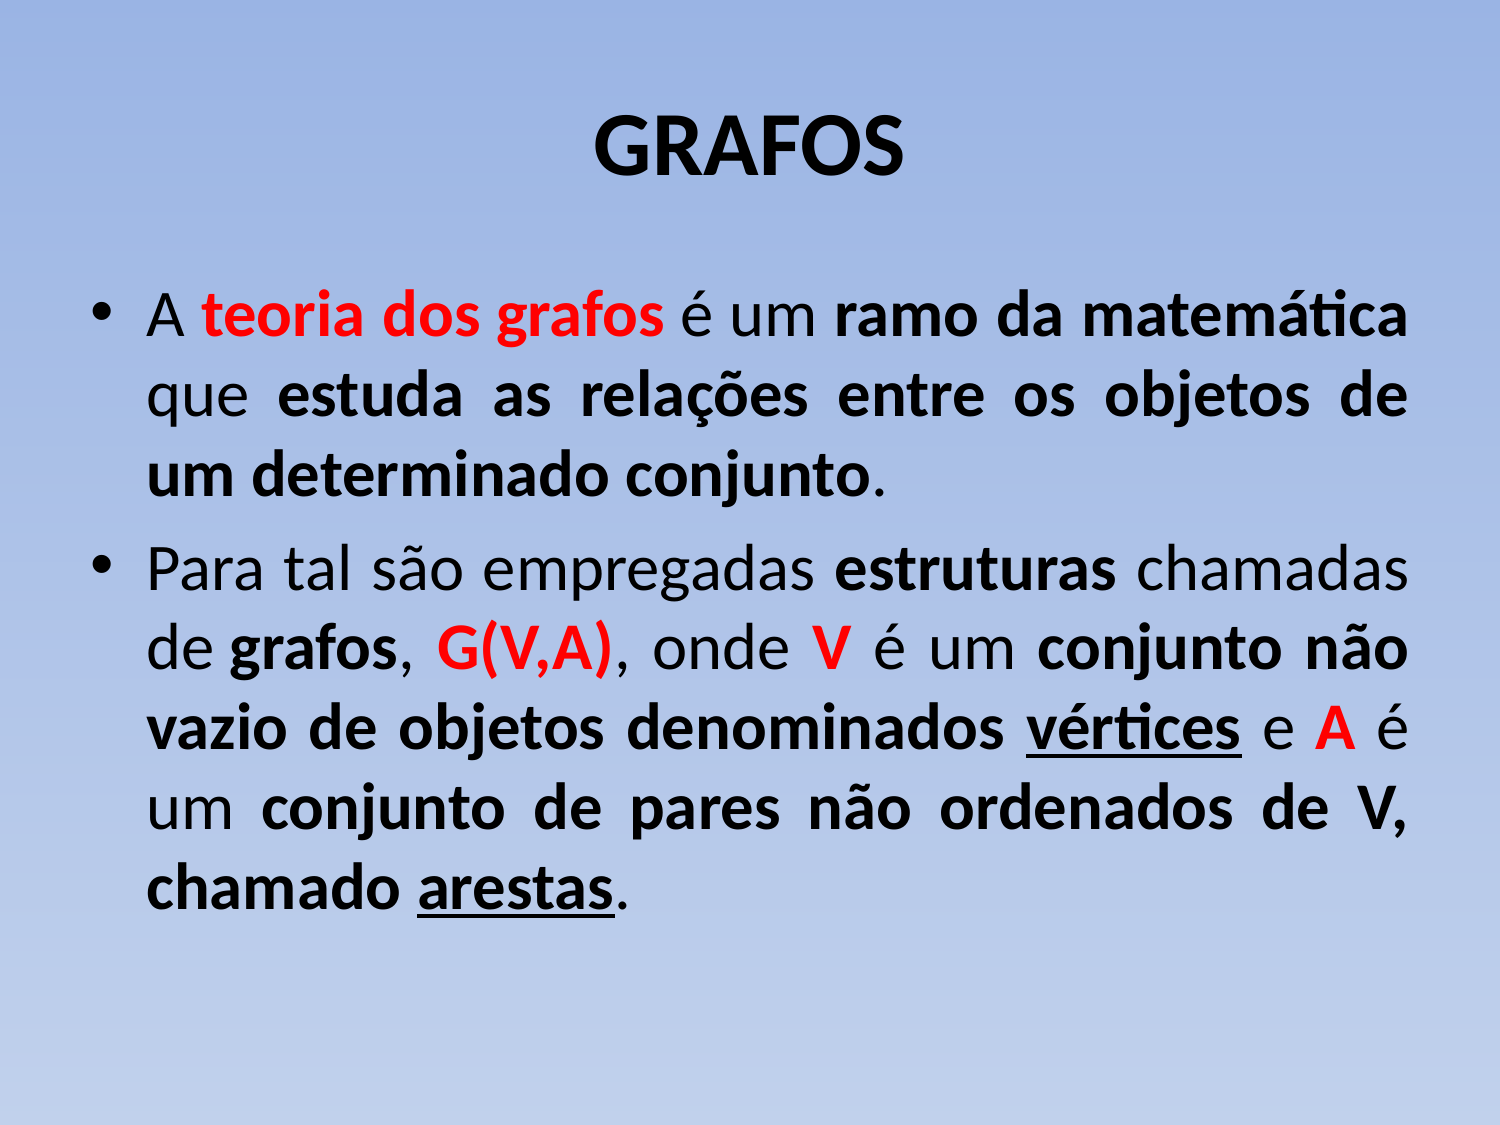

# GRAFOS
A teoria dos grafos é um ramo da matemática que estuda as relações entre os objetos de um determinado conjunto.
Para tal são empregadas estruturas chamadas de grafos, G(V,A), onde V é um conjunto não vazio de objetos denominados vértices e A é um conjunto de pares não ordenados de V, chamado arestas.